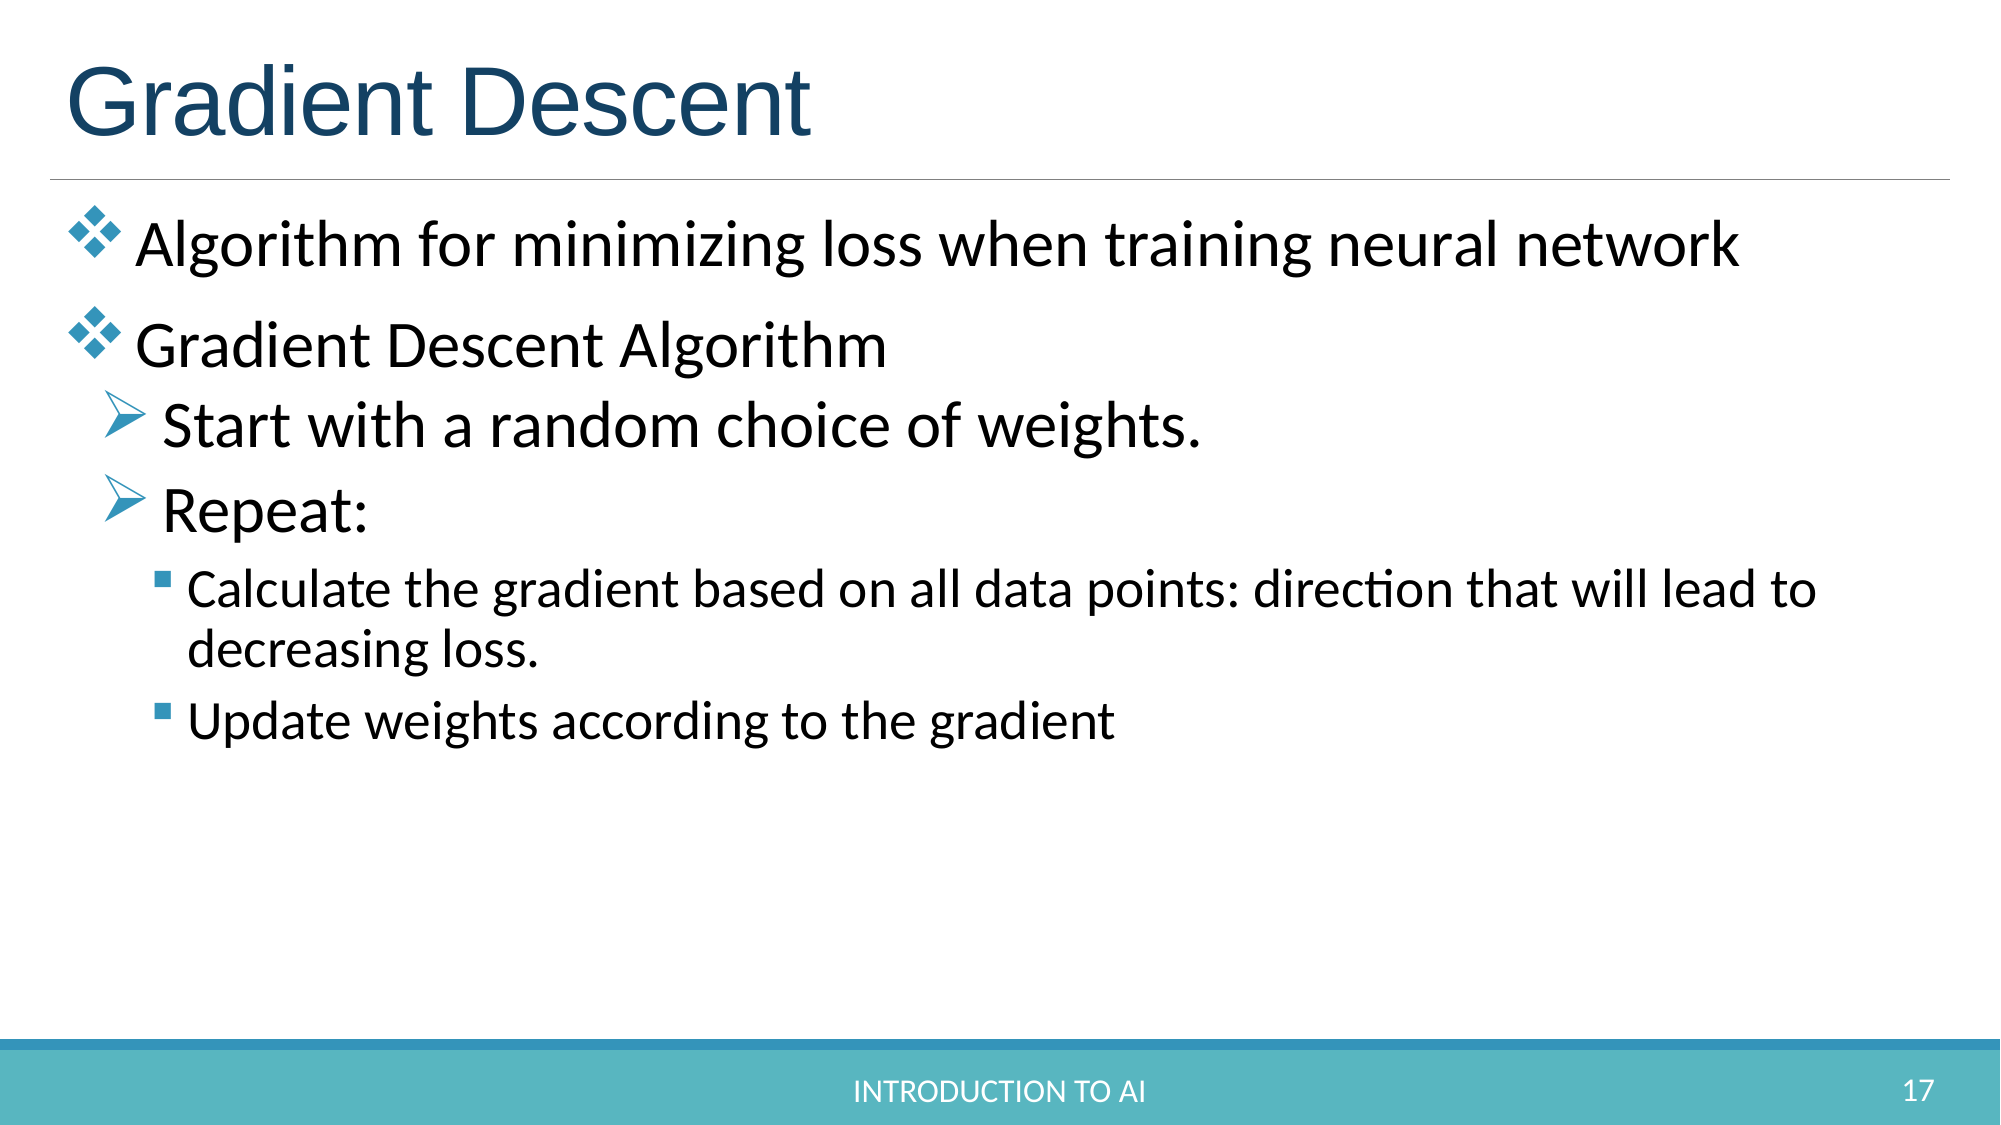

# Gradient Descent
Algorithm for minimizing loss when training neural network
Gradient Descent Algorithm
Start with a random choice of weights.
Repeat:
Calculate the gradient based on all data points: direction that will lead to decreasing loss.
Update weights according to the gradient

17
Introduction to AI